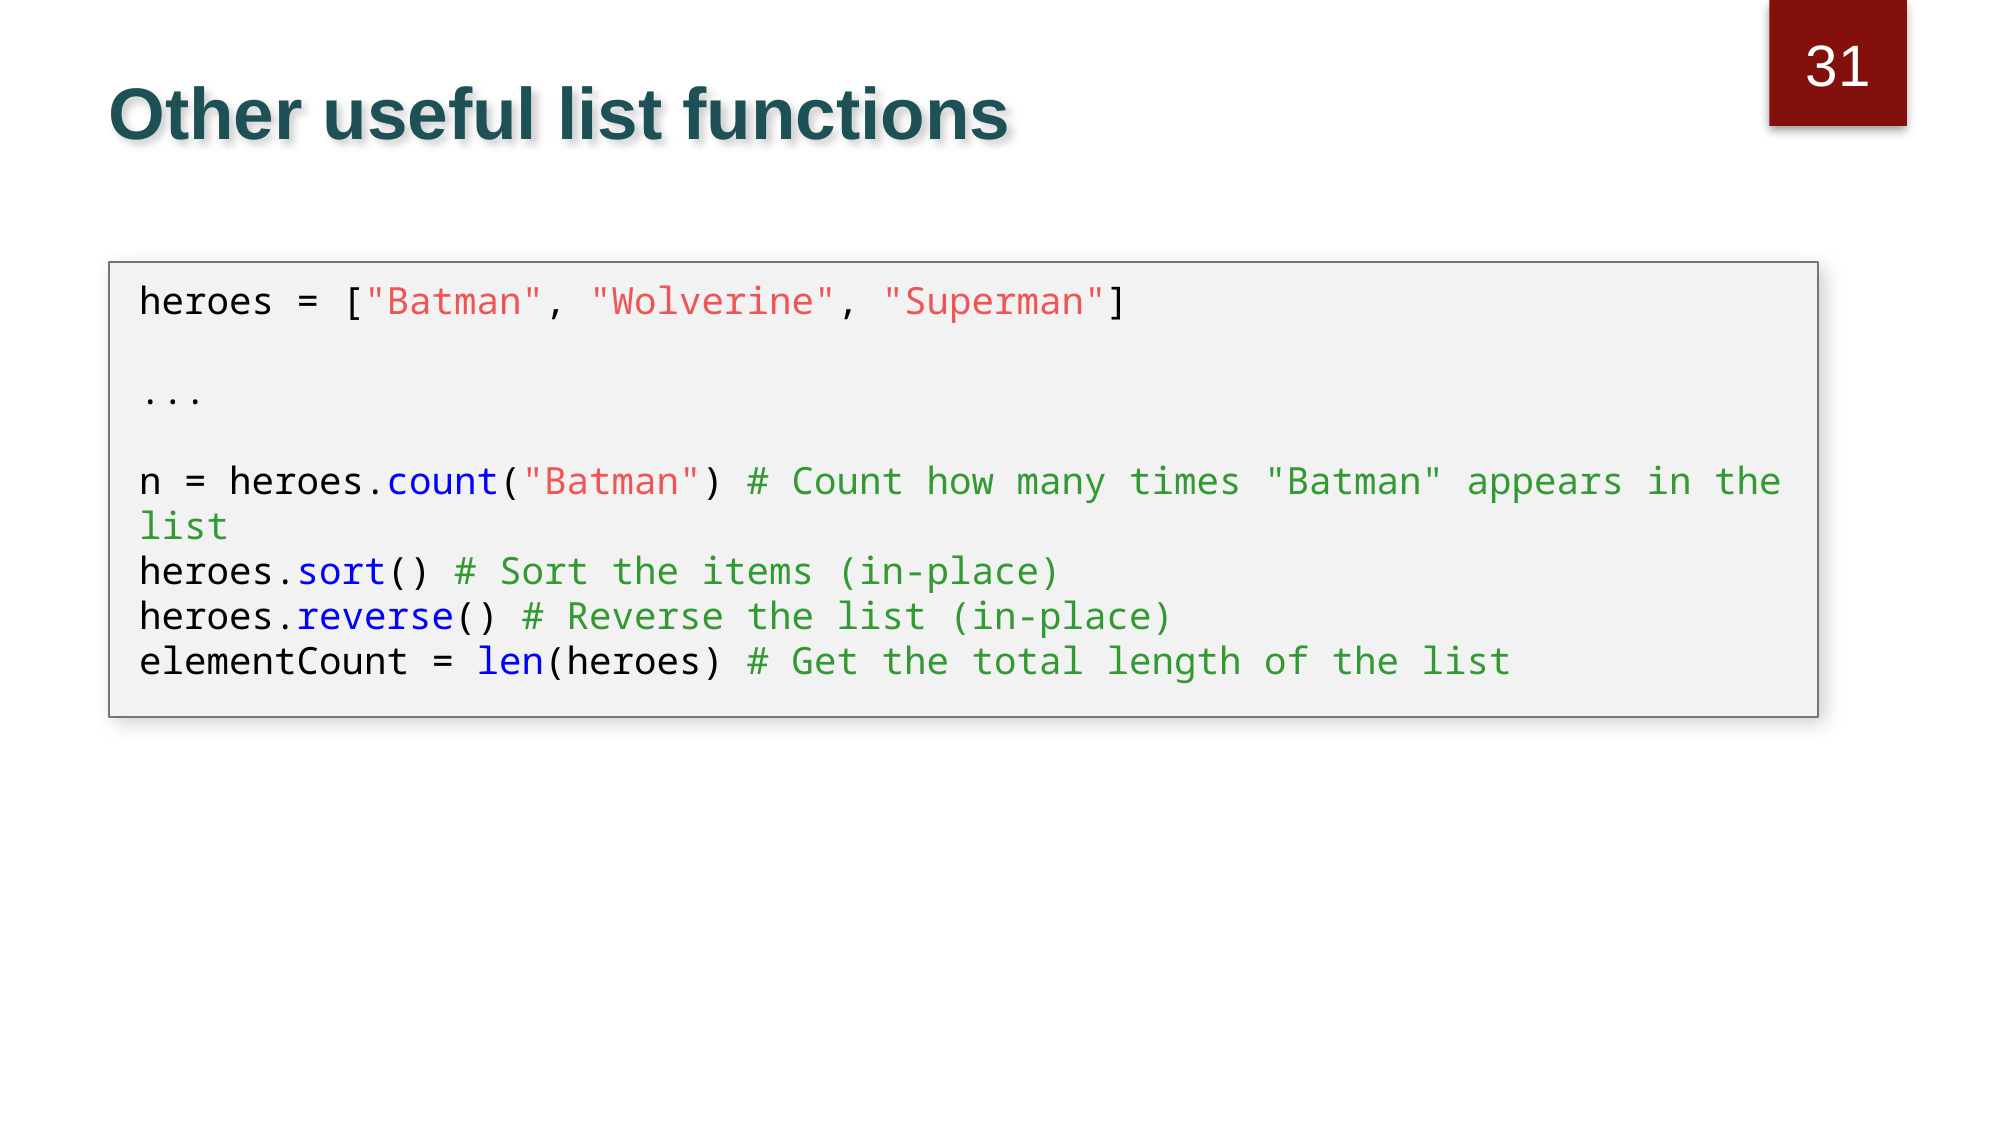

31
# Other useful list functions
heroes = ["Batman", "Wolverine", "Superman"]

...

n = heroes.count("Batman") # Count how many times "Batman" appears in the list
heroes.sort() # Sort the items (in-place)
heroes.reverse() # Reverse the list (in-place)
elementCount = len(heroes) # Get the total length of the list